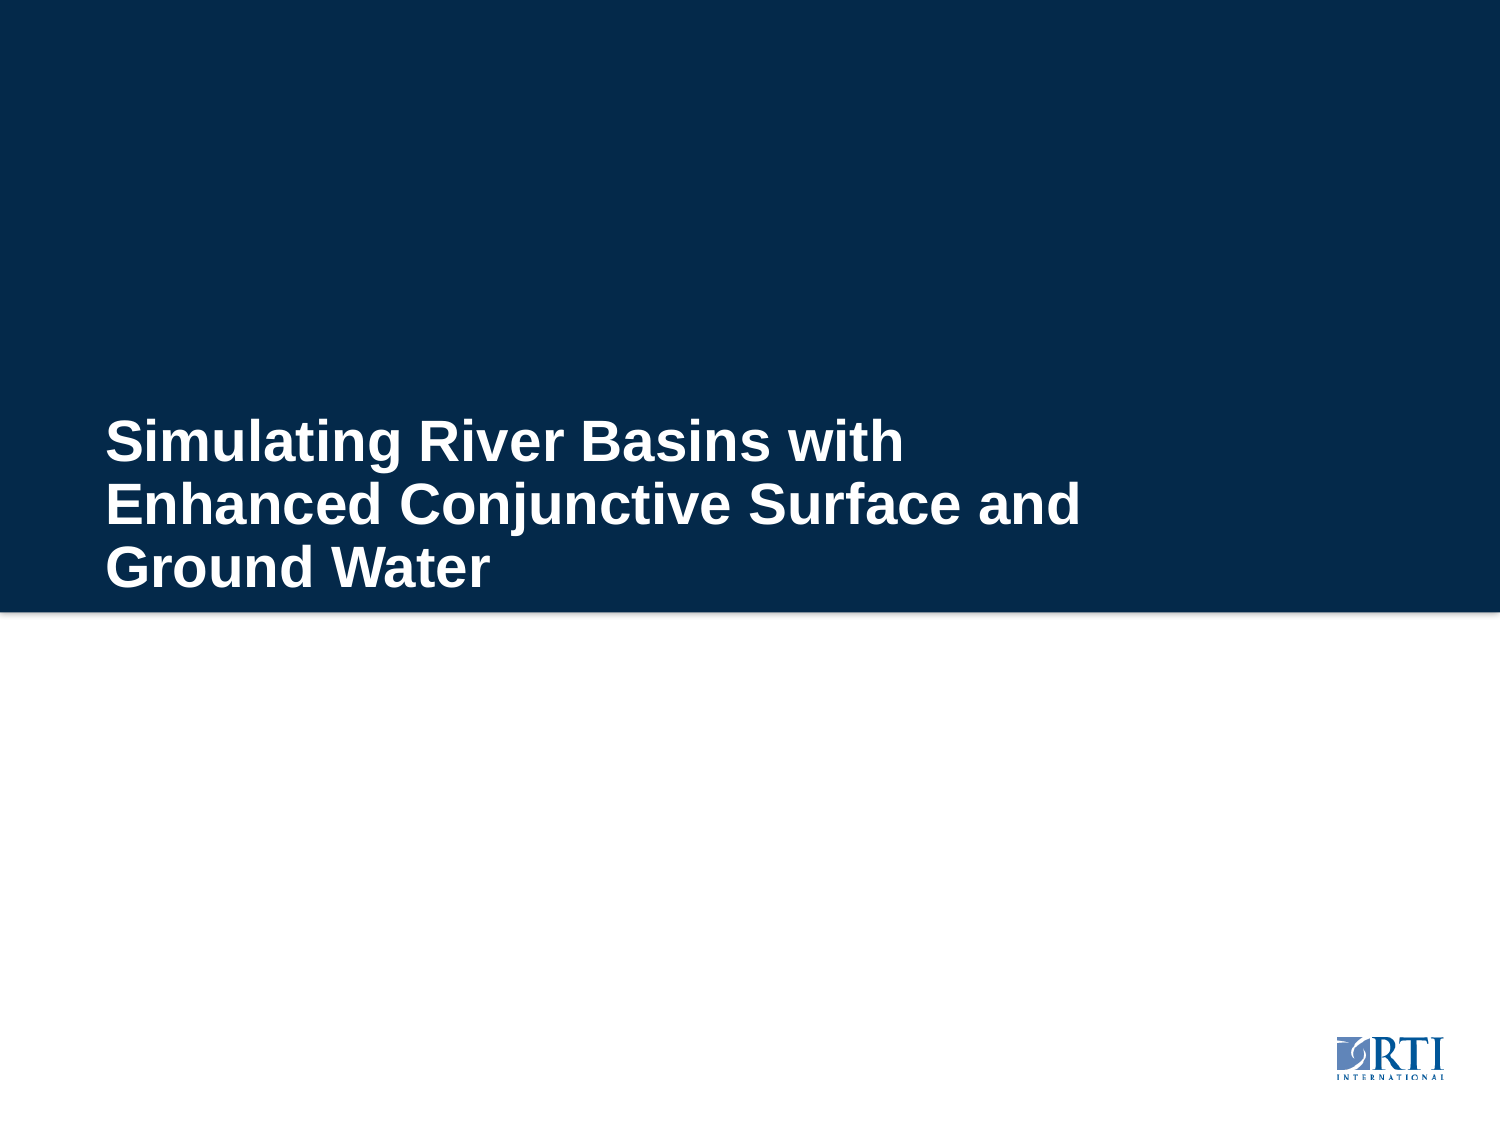

# Simulating River Basins with  Enhanced Conjunctive Surface and Ground Water